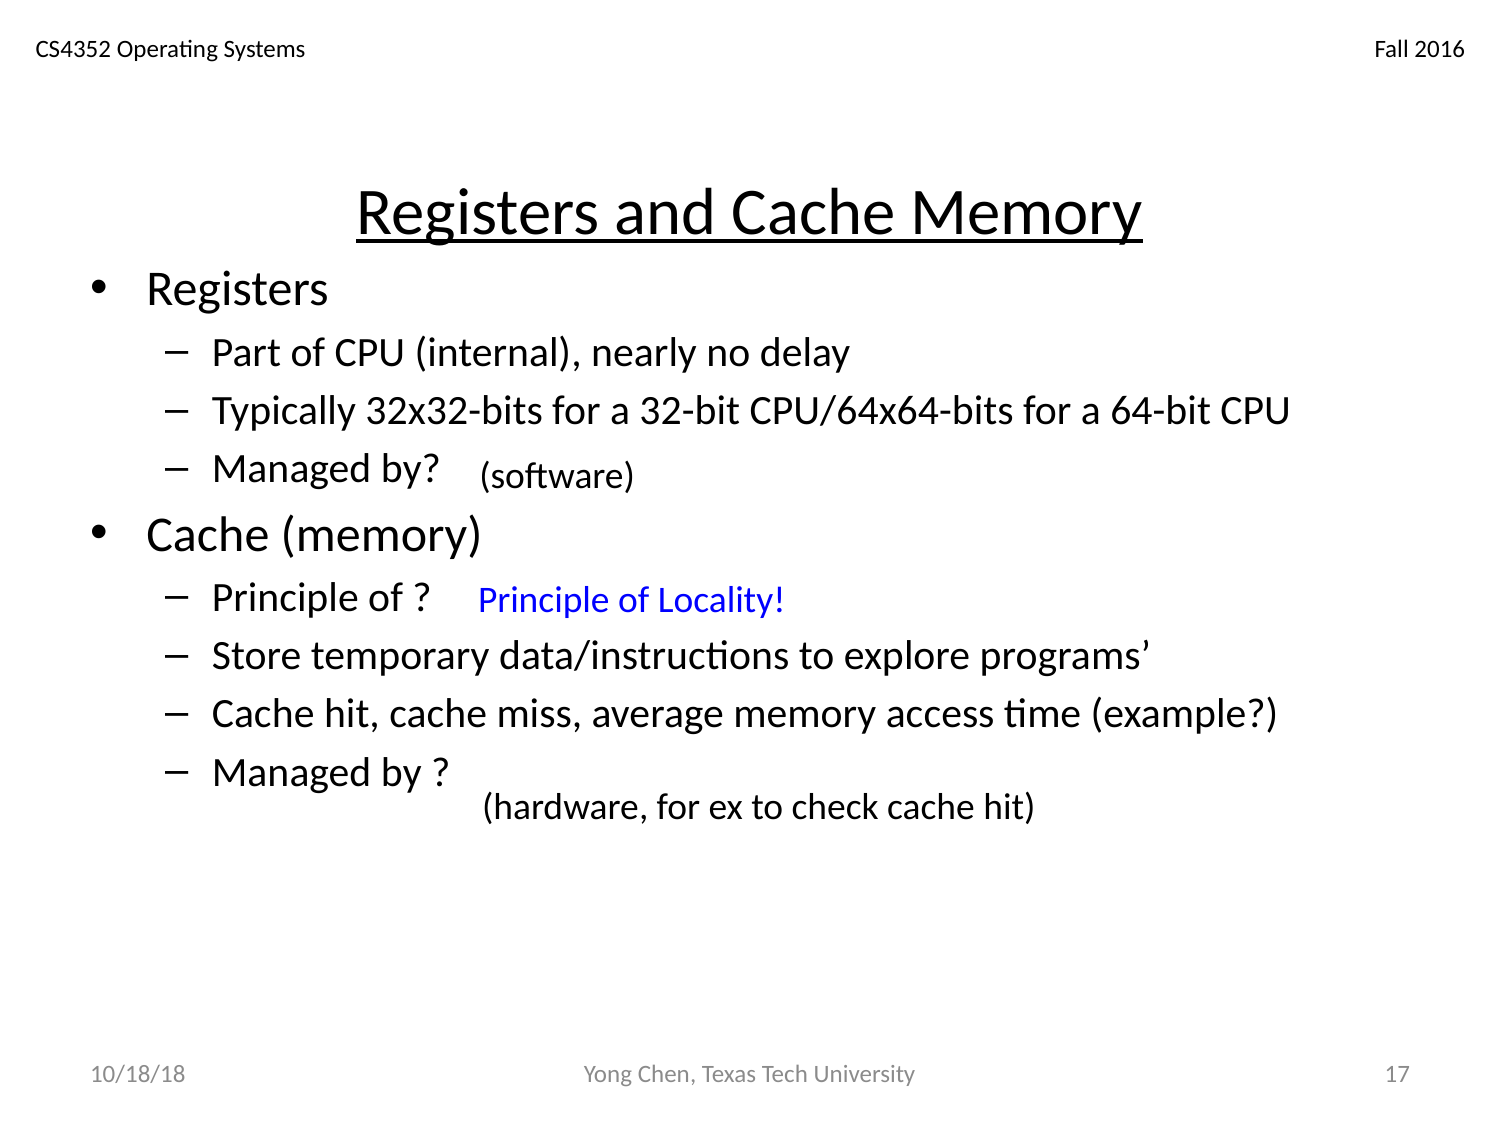

# Registers and Cache Memory
Registers
Part of CPU (internal), nearly no delay
Typically 32x32-bits for a 32-bit CPU/64x64-bits for a 64-bit CPU
Managed by?
Cache (memory)
Principle of ?
Store temporary data/instructions to explore programs’
Cache hit, cache miss, average memory access time (example?)
Managed by ?

(software)
Principle of Locality!
(hardware, for ex to check cache hit)
10/18/18
Yong Chen, Texas Tech University
17